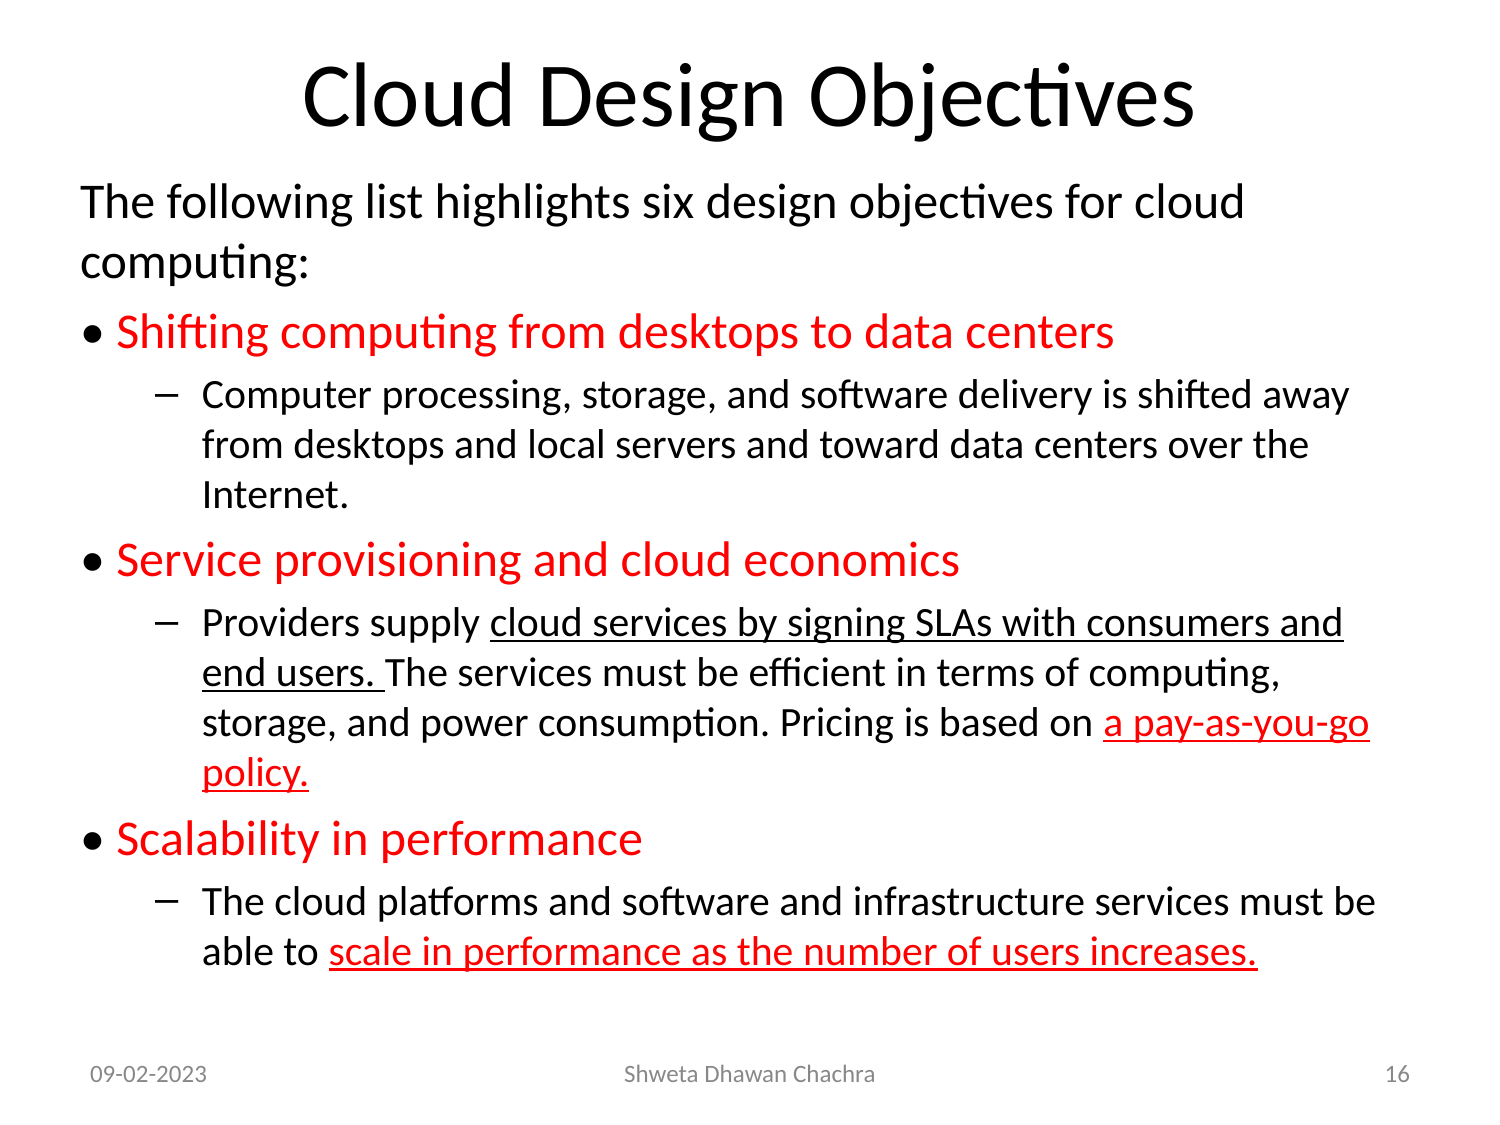

# Cloud Design Objectives
The following list highlights six design objectives for cloud computing:
• Shifting computing from desktops to data centers
Computer processing, storage, and software delivery is shifted away from desktops and local servers and toward data centers over the Internet.
• Service provisioning and cloud economics
Providers supply cloud services by signing SLAs with consumers and end users. The services must be efficient in terms of computing, storage, and power consumption. Pricing is based on a pay-as-you-go policy.
• Scalability in performance
The cloud platforms and software and infrastructure services must be able to scale in performance as the number of users increases.
09-02-2023
Shweta Dhawan Chachra
16